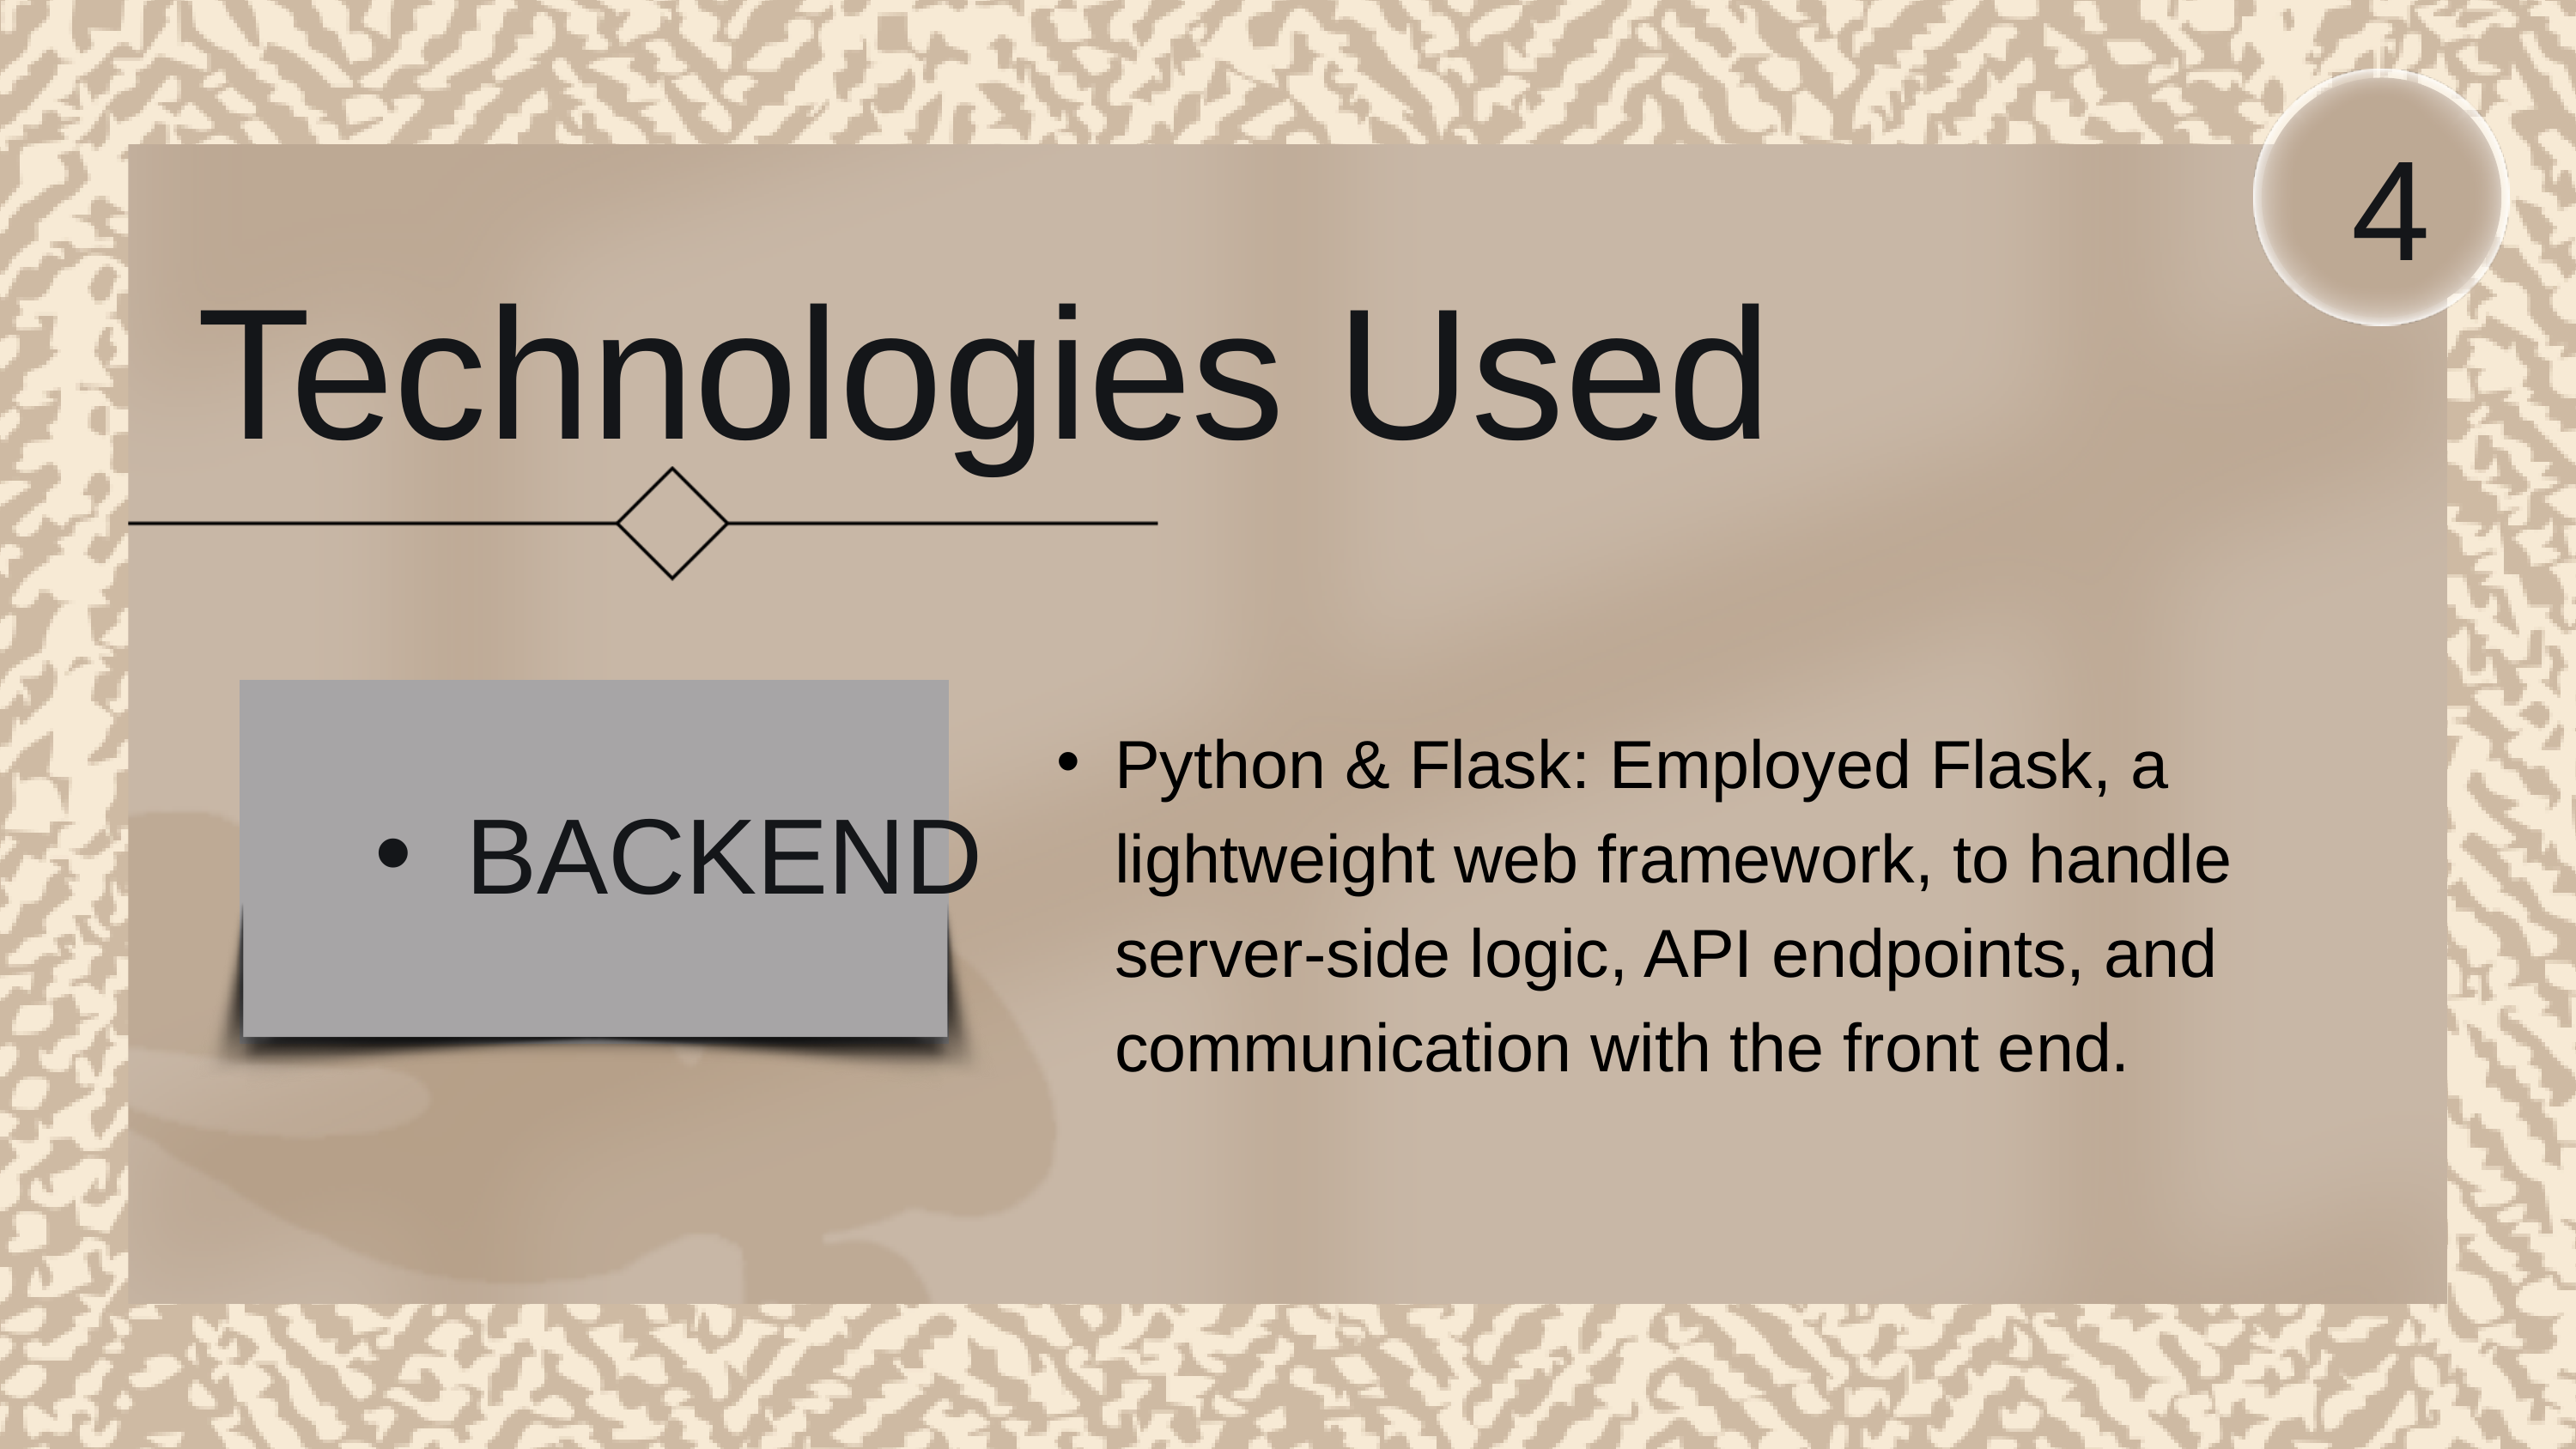

4

Technologies Used

Python & Flask: Employed Flask, a lightweight web framework, to handle server-side logic, API endpoints, and communication with the front end.
BACKEND